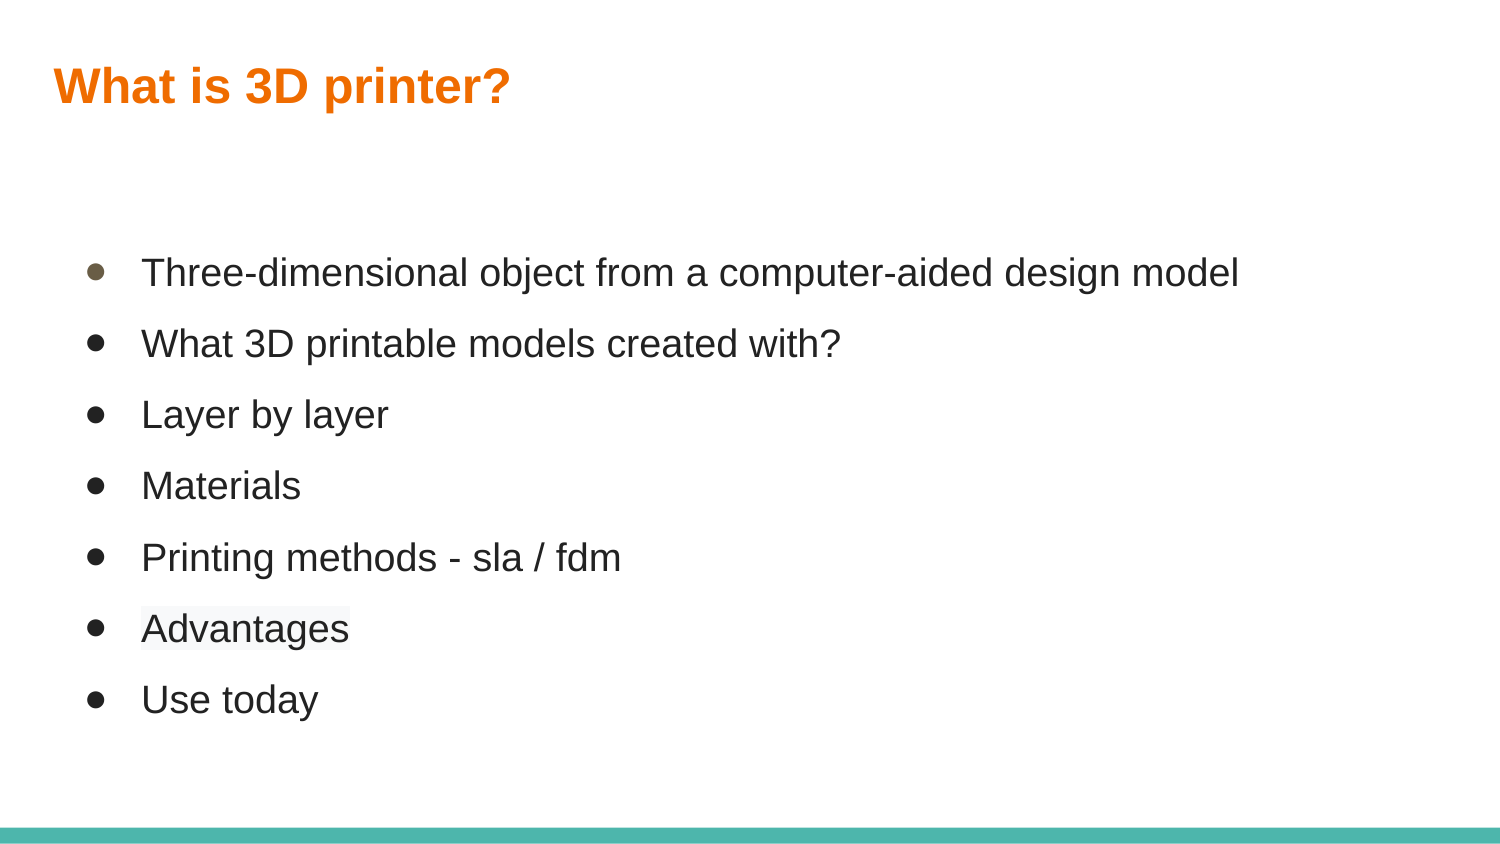

# What is 3D printer?
Three-dimensional object from a computer-aided design model
What 3D printable models created with?
Layer by layer
Materials
Printing methods - sla / fdm
Advantages
Use today